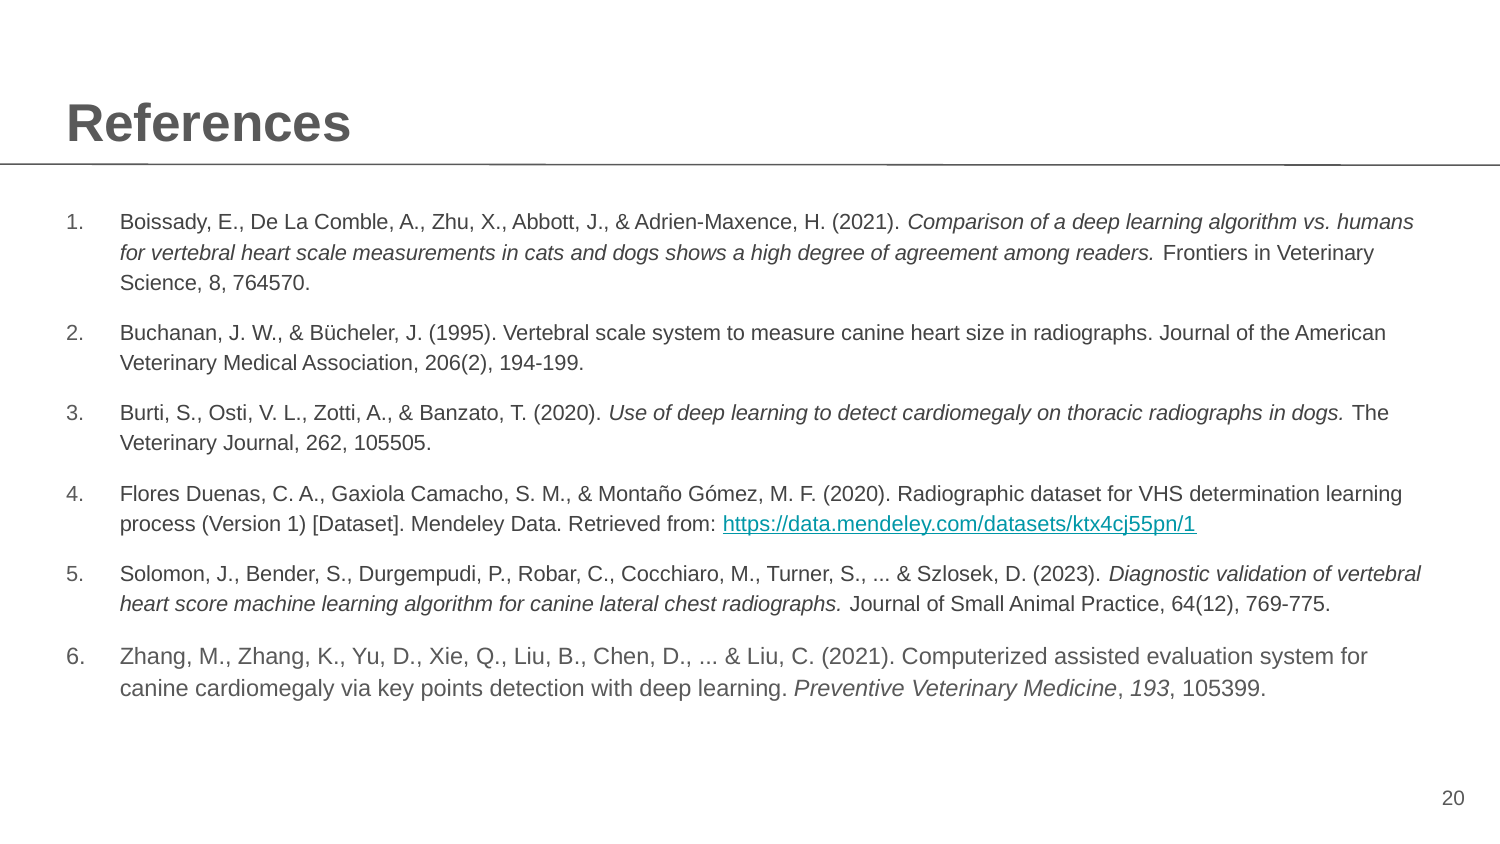

# References
Boissady, E., De La Comble, A., Zhu, X., Abbott, J., & Adrien-Maxence, H. (2021). Comparison of a deep learning algorithm vs. humans for vertebral heart scale measurements in cats and dogs shows a high degree of agreement among readers. Frontiers in Veterinary Science, 8, 764570.
Buchanan, J. W., & Bücheler, J. (1995). Vertebral scale system to measure canine heart size in radiographs. Journal of the American Veterinary Medical Association, 206(2), 194-199.
Burti, S., Osti, V. L., Zotti, A., & Banzato, T. (2020). Use of deep learning to detect cardiomegaly on thoracic radiographs in dogs. The Veterinary Journal, 262, 105505.
Flores Duenas, C. A., Gaxiola Camacho, S. M., & Montaño Gómez, M. F. (2020). Radiographic dataset for VHS determination learning process (Version 1) [Dataset]. Mendeley Data. Retrieved from: https://data.mendeley.com/datasets/ktx4cj55pn/1
Solomon, J., Bender, S., Durgempudi, P., Robar, C., Cocchiaro, M., Turner, S., ... & Szlosek, D. (2023). Diagnostic validation of vertebral heart score machine learning algorithm for canine lateral chest radiographs. Journal of Small Animal Practice, 64(12), 769-775.
Zhang, M., Zhang, K., Yu, D., Xie, Q., Liu, B., Chen, D., ... & Liu, C. (2021). Computerized assisted evaluation system for canine cardiomegaly via key points detection with deep learning. Preventive Veterinary Medicine, 193, 105399.

20